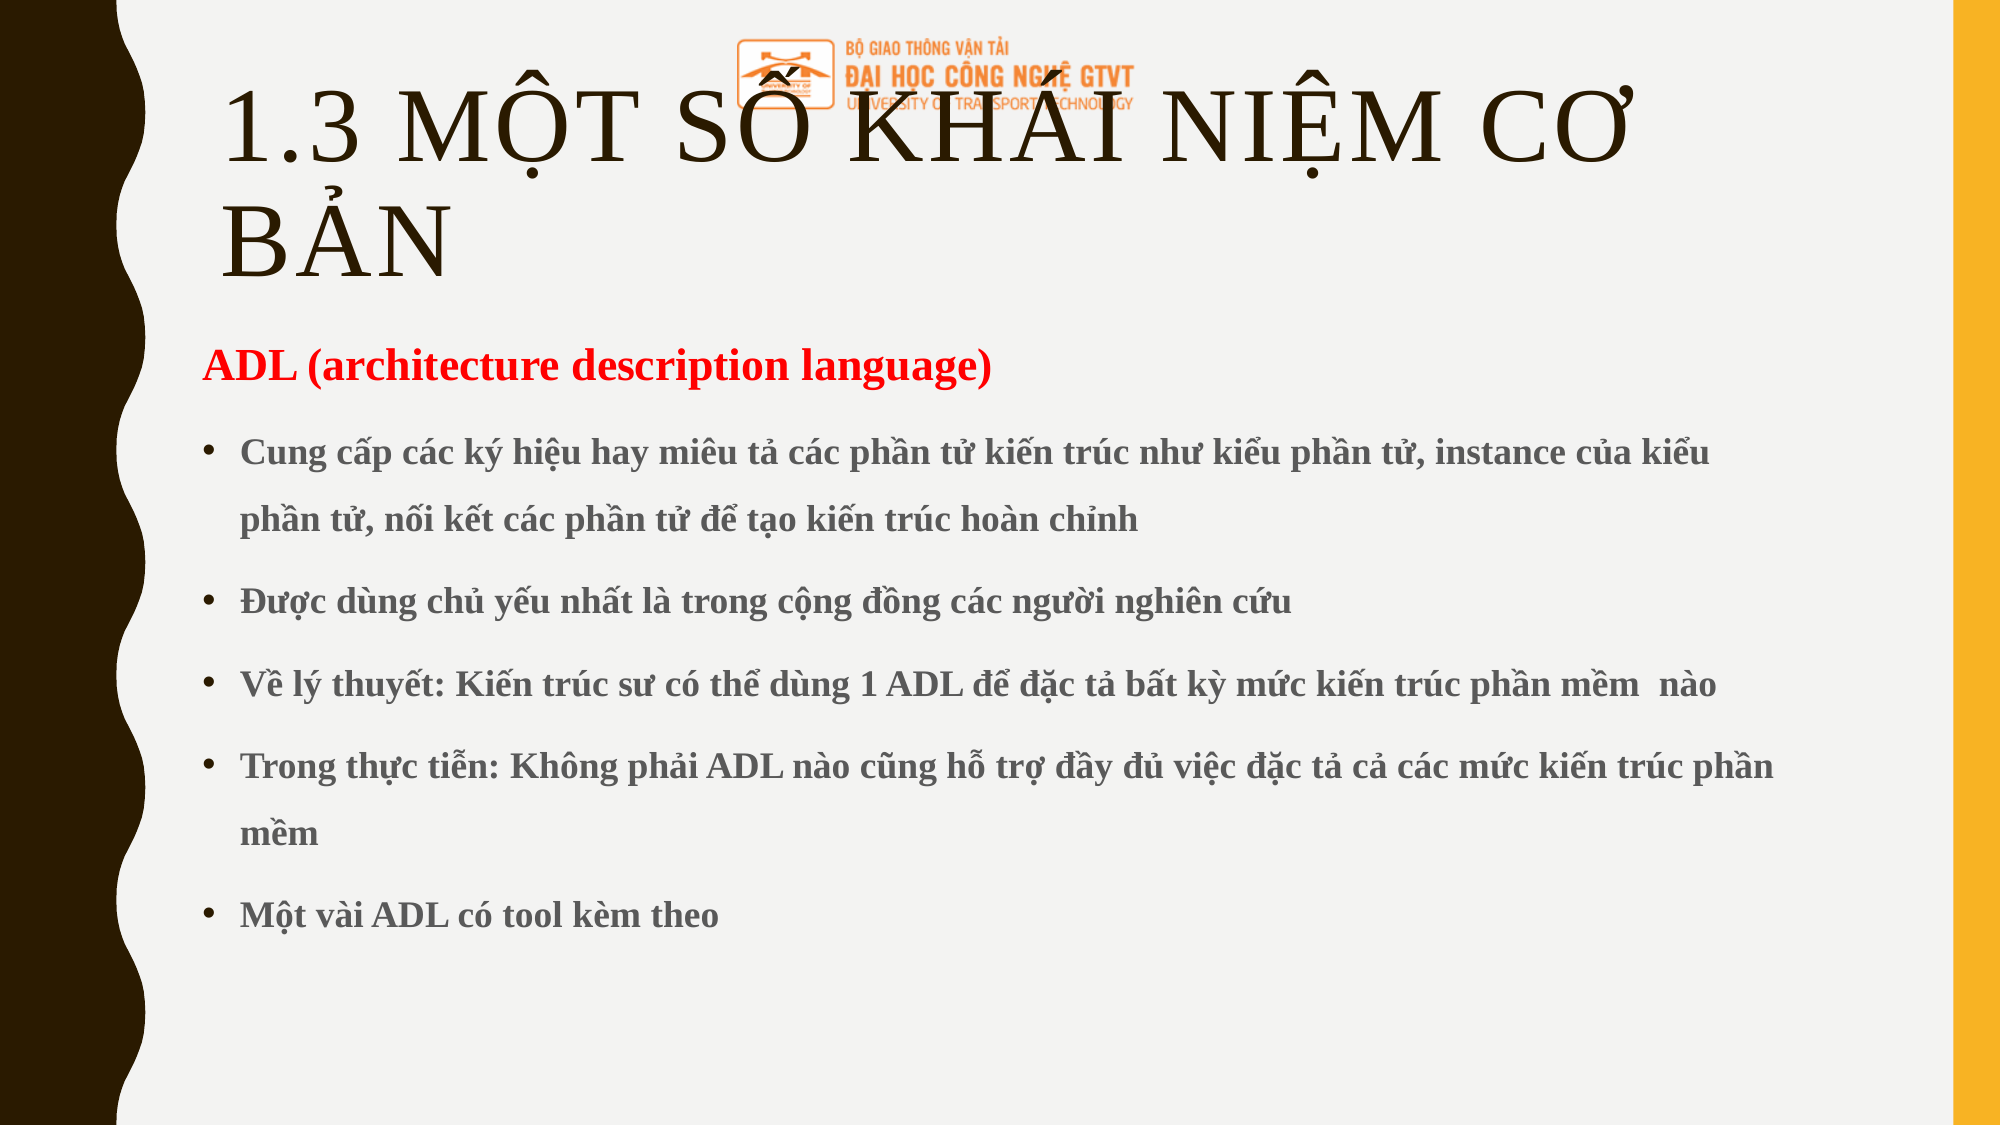

# 1.3 Một số khái niệm cơ bản
ADL (architecture description language)
Cung cấp các ký hiệu hay miêu tả các phần tử kiến trúc như kiểu phần tử, instance của kiểu phần tử, nối kết các phần tử để tạo kiến trúc hoàn chỉnh
Được dùng chủ yếu nhất là trong cộng đồng các người nghiên cứu
Về lý thuyết: Kiến trúc sư có thể dùng 1 ADL để đặc tả bất kỳ mức kiến trúc phần mềm  nào
Trong thực tiễn: Không phải ADL nào cũng hỗ trợ đầy đủ việc đặc tả cả các mức kiến trúc phần mềm
Một vài ADL có tool kèm theo